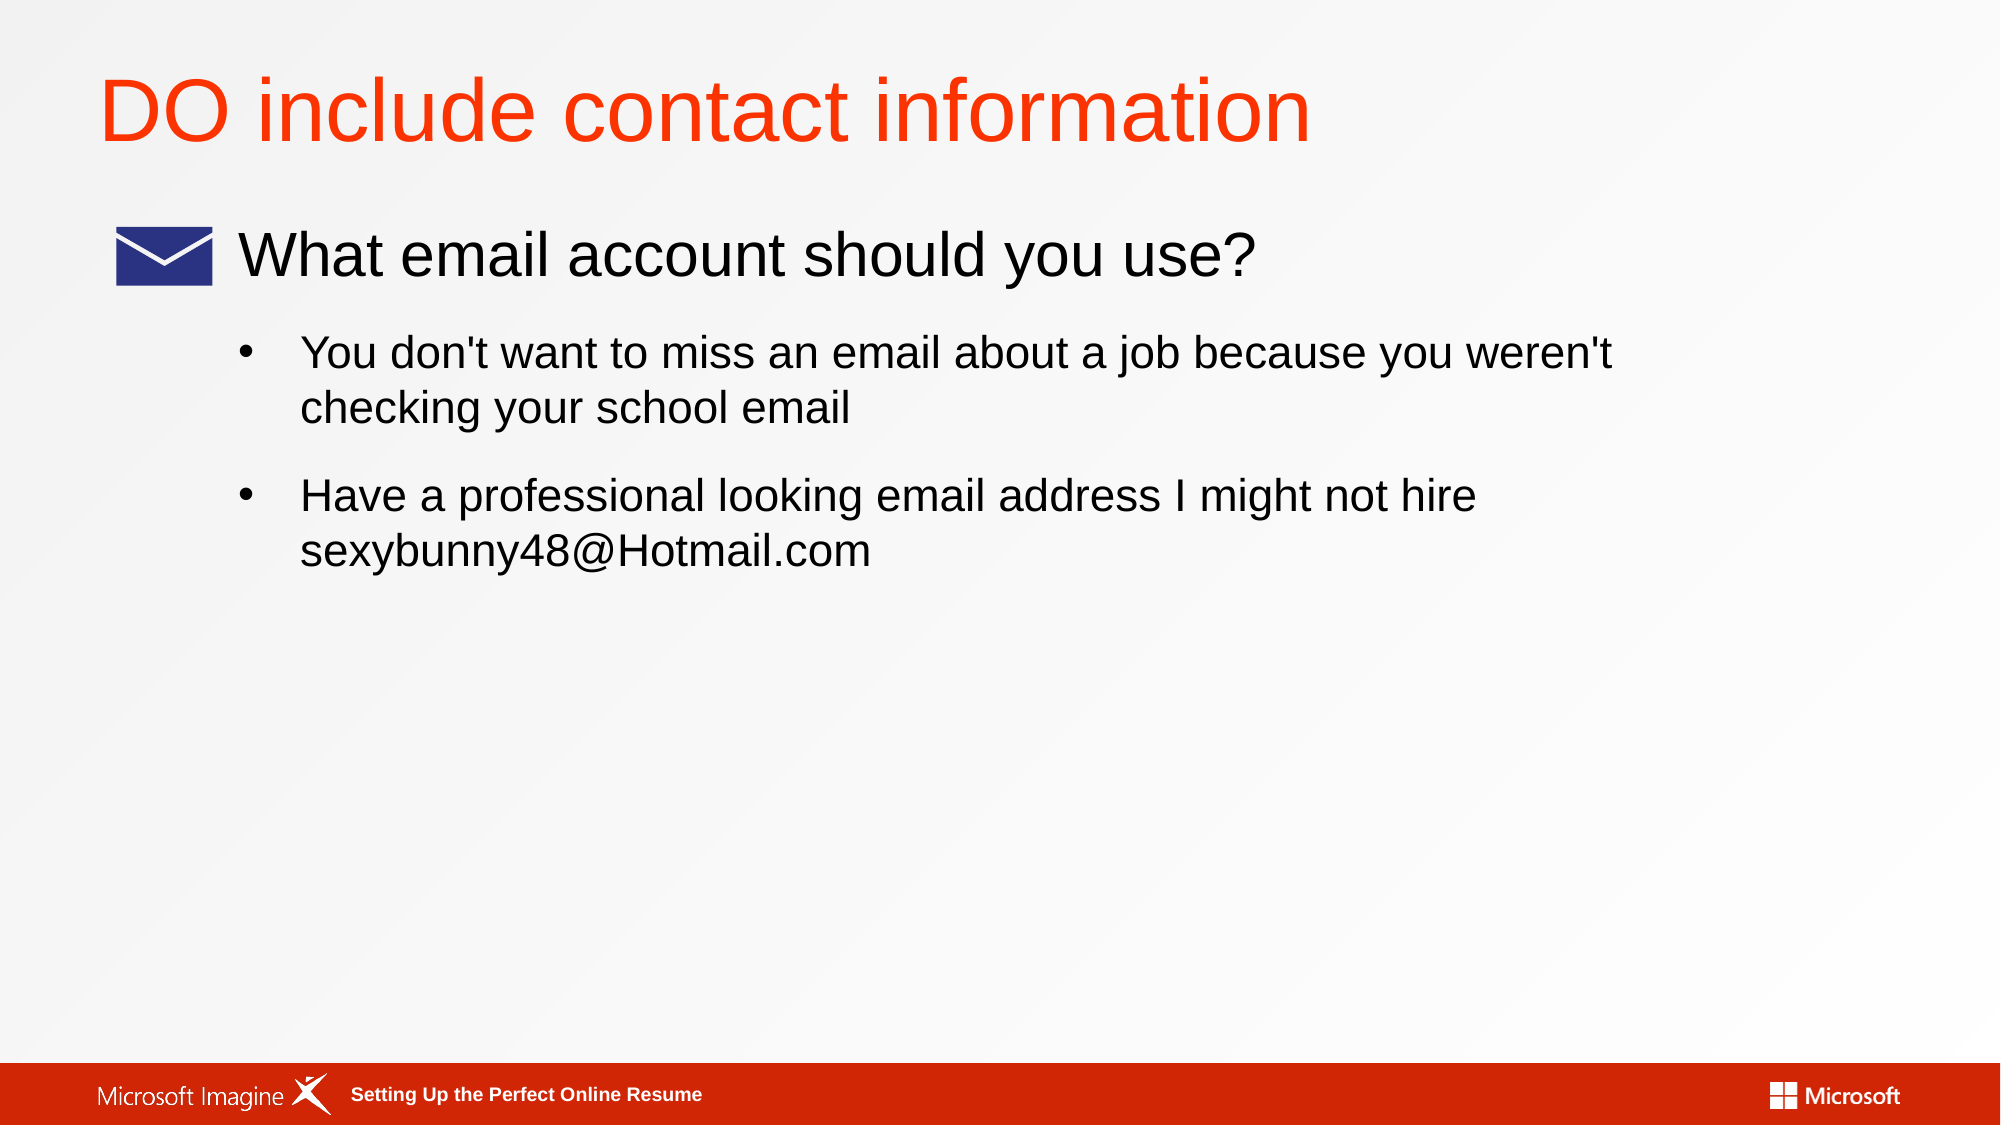

# DO include contact information
What email account should you use?
You don't want to miss an email about a job because you weren't checking your school email
Have a professional looking email address I might not hire sexybunny48@Hotmail.com

Setting Up the Perfect Online Resume